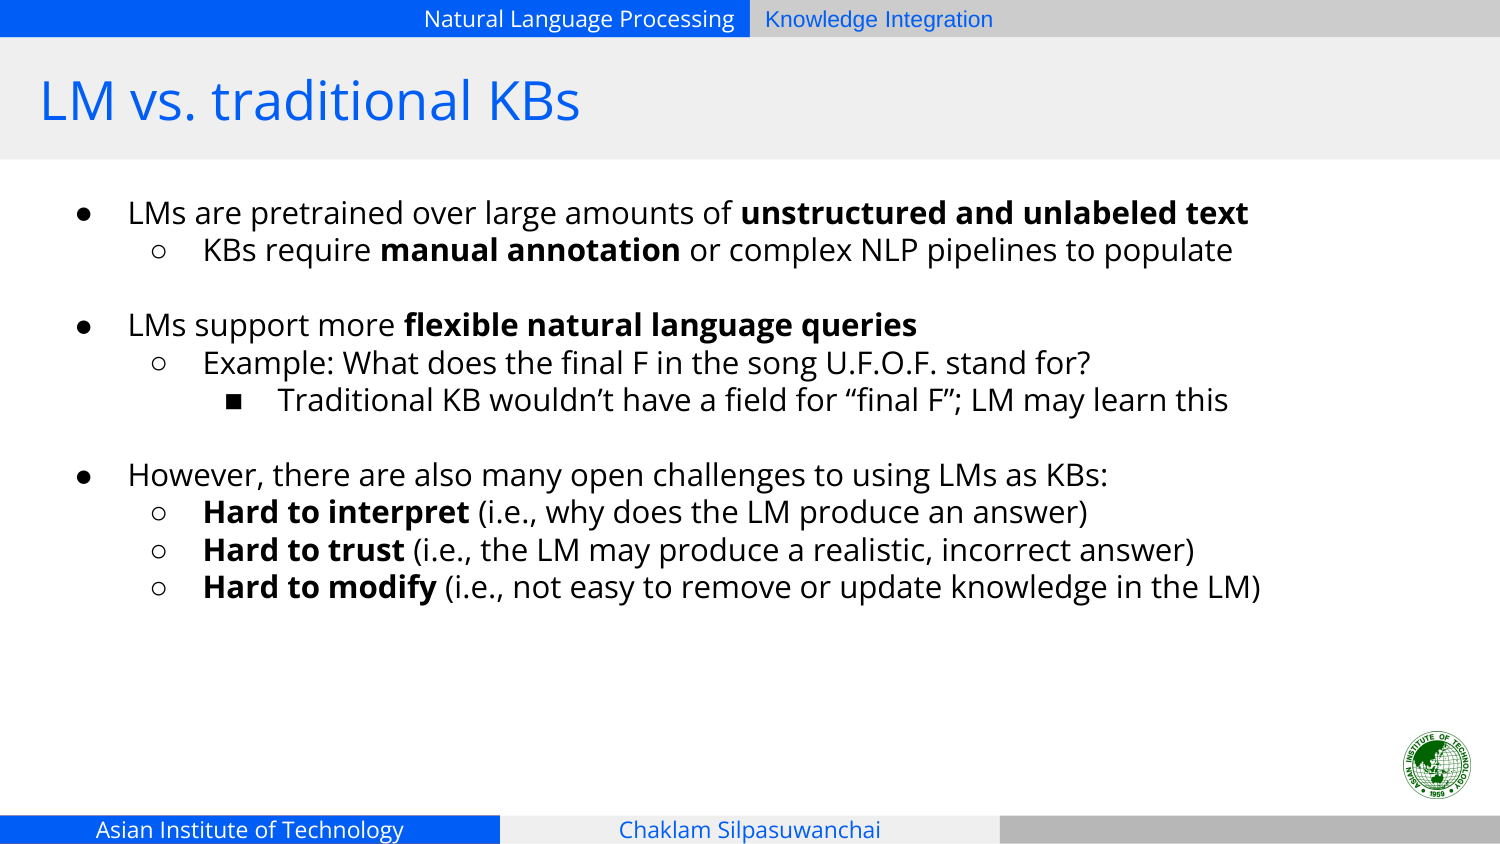

# LM vs. traditional KBs
LMs are pretrained over large amounts of unstructured and unlabeled text
KBs require manual annotation or complex NLP pipelines to populate
LMs support more flexible natural language queries
Example: What does the final F in the song U.F.O.F. stand for?
Traditional KB wouldn’t have a field for “final F”; LM may learn this
However, there are also many open challenges to using LMs as KBs:
Hard to interpret (i.e., why does the LM produce an answer)
Hard to trust (i.e., the LM may produce a realistic, incorrect answer)
Hard to modify (i.e., not easy to remove or update knowledge in the LM)